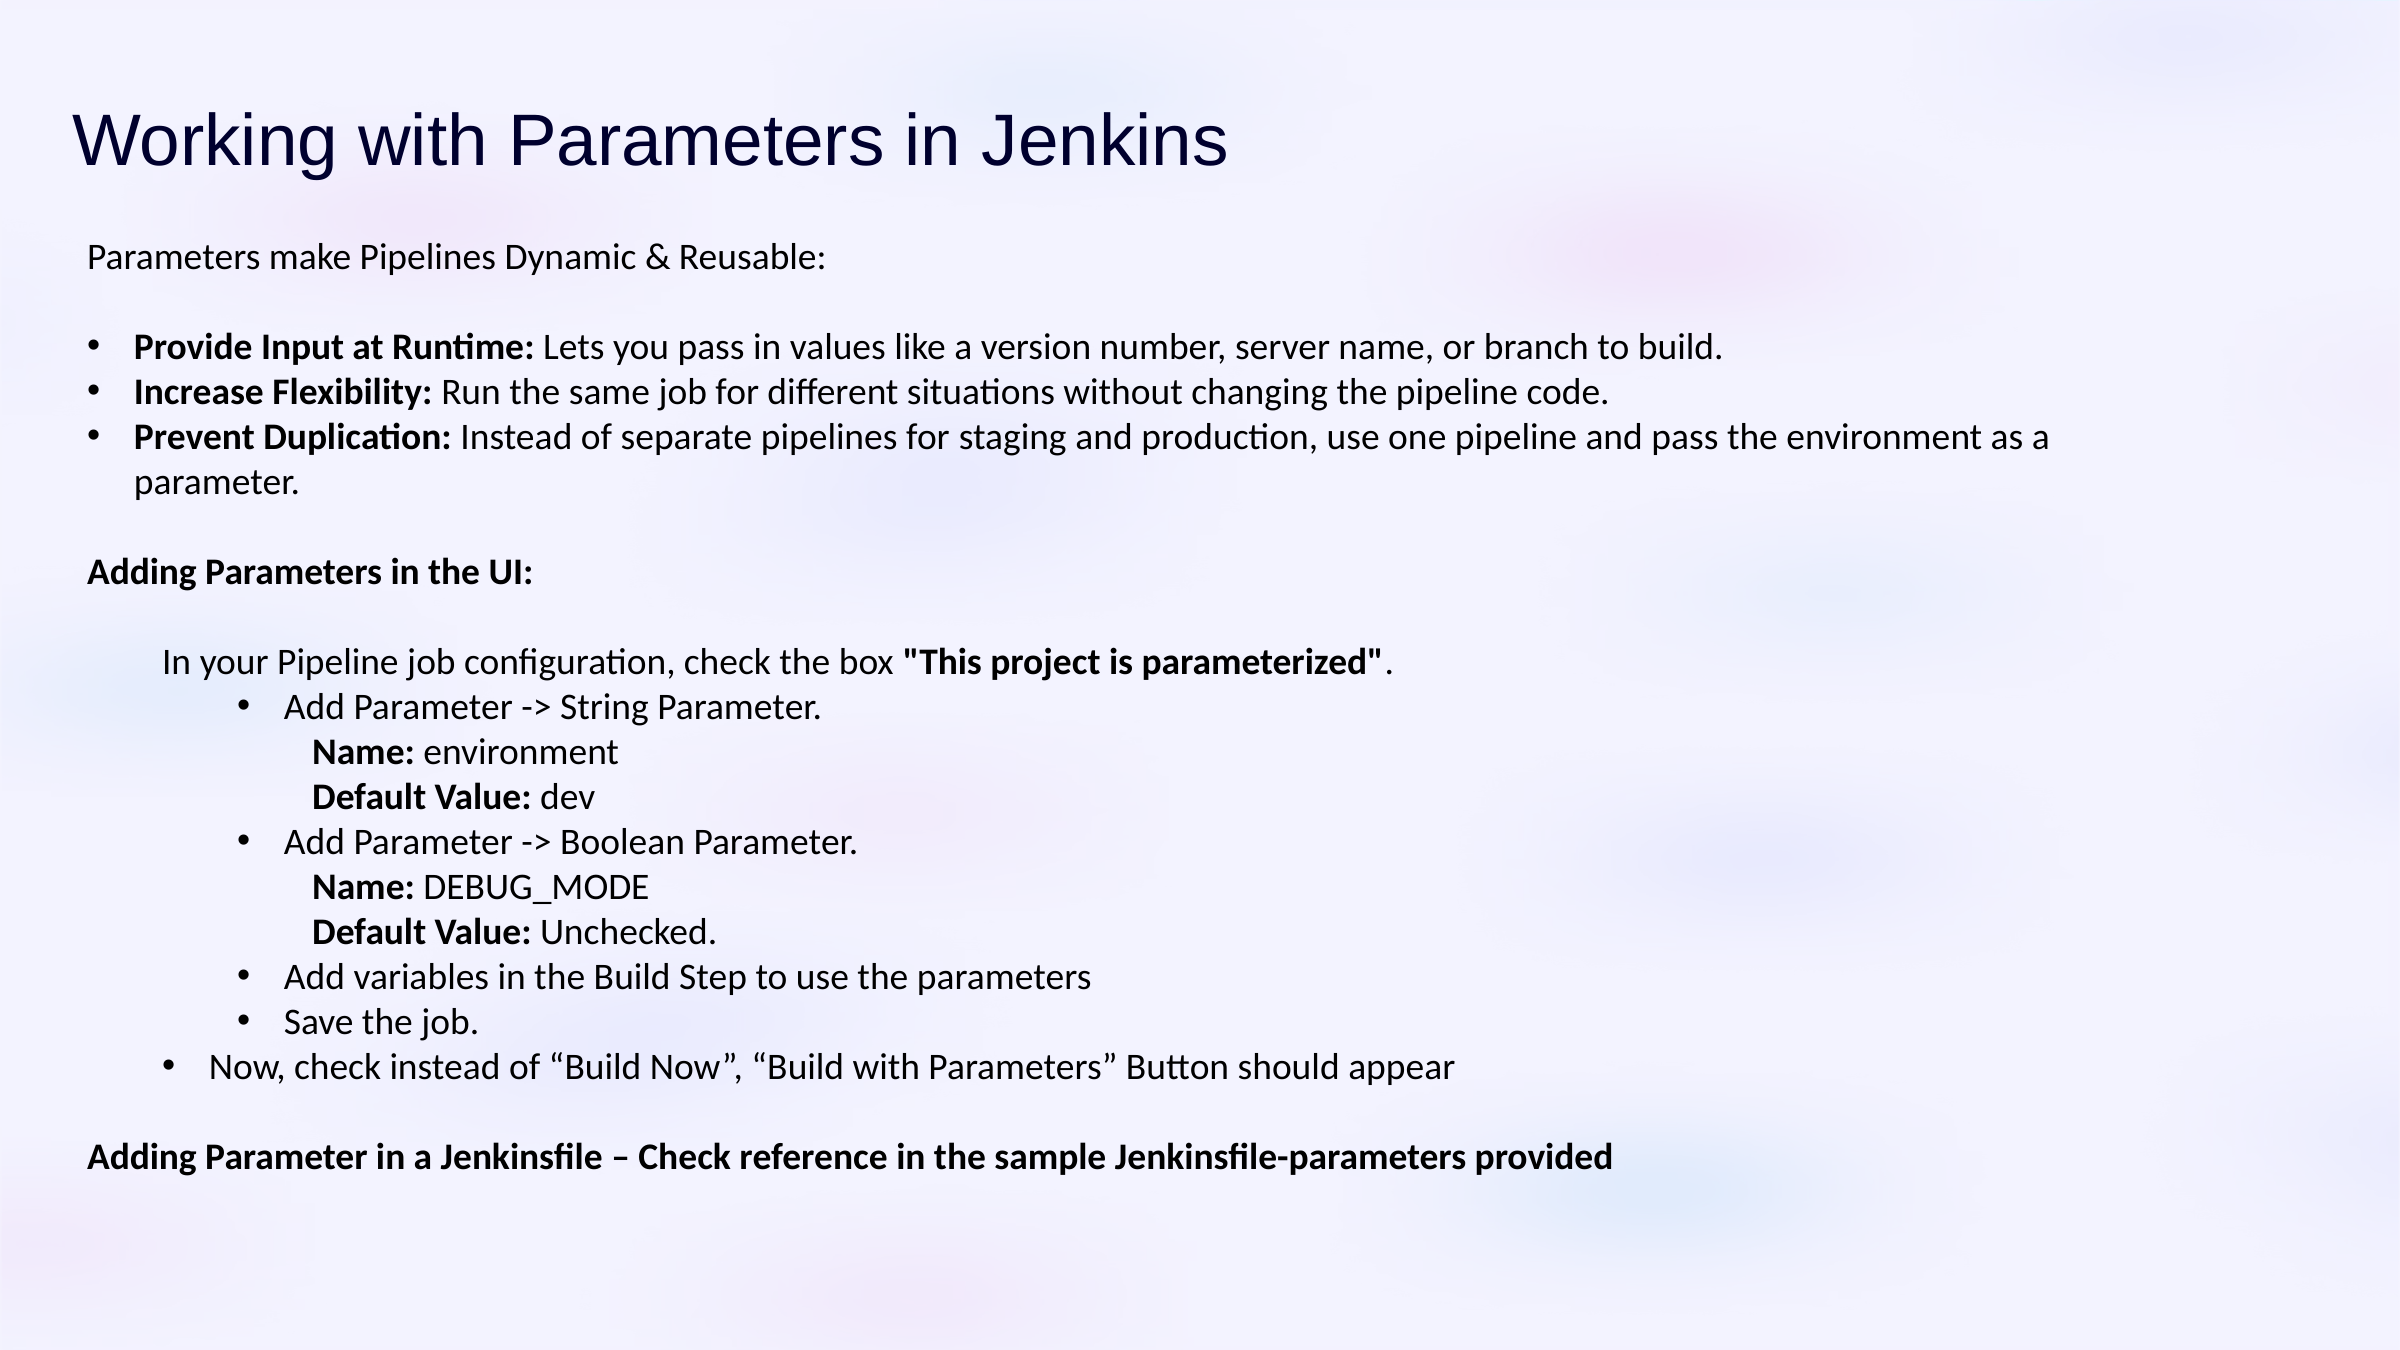

Working with Parameters in Jenkins
Parameters make Pipelines Dynamic & Reusable:

Provide Input at Runtime: Lets you pass in values like a version number, server name, or branch to build.
Increase Flexibility: Run the same job for different situations without changing the pipeline code.
Prevent Duplication: Instead of separate pipelines for staging and production, use one pipeline and pass the environment as a parameter.

Adding Parameters in the UI:
In your Pipeline job configuration, check the box "This project is parameterized".
Add Parameter -> String Parameter.
Name: environment
Default Value: dev
Add Parameter -> Boolean Parameter.
Name: DEBUG_MODE
Default Value: Unchecked.
Add variables in the Build Step to use the parameters
Save the job.
Now, check instead of “Build Now”, “Build with Parameters” Button should appear

Adding Parameter in a Jenkinsfile – Check reference in the sample Jenkinsfile-parameters provided